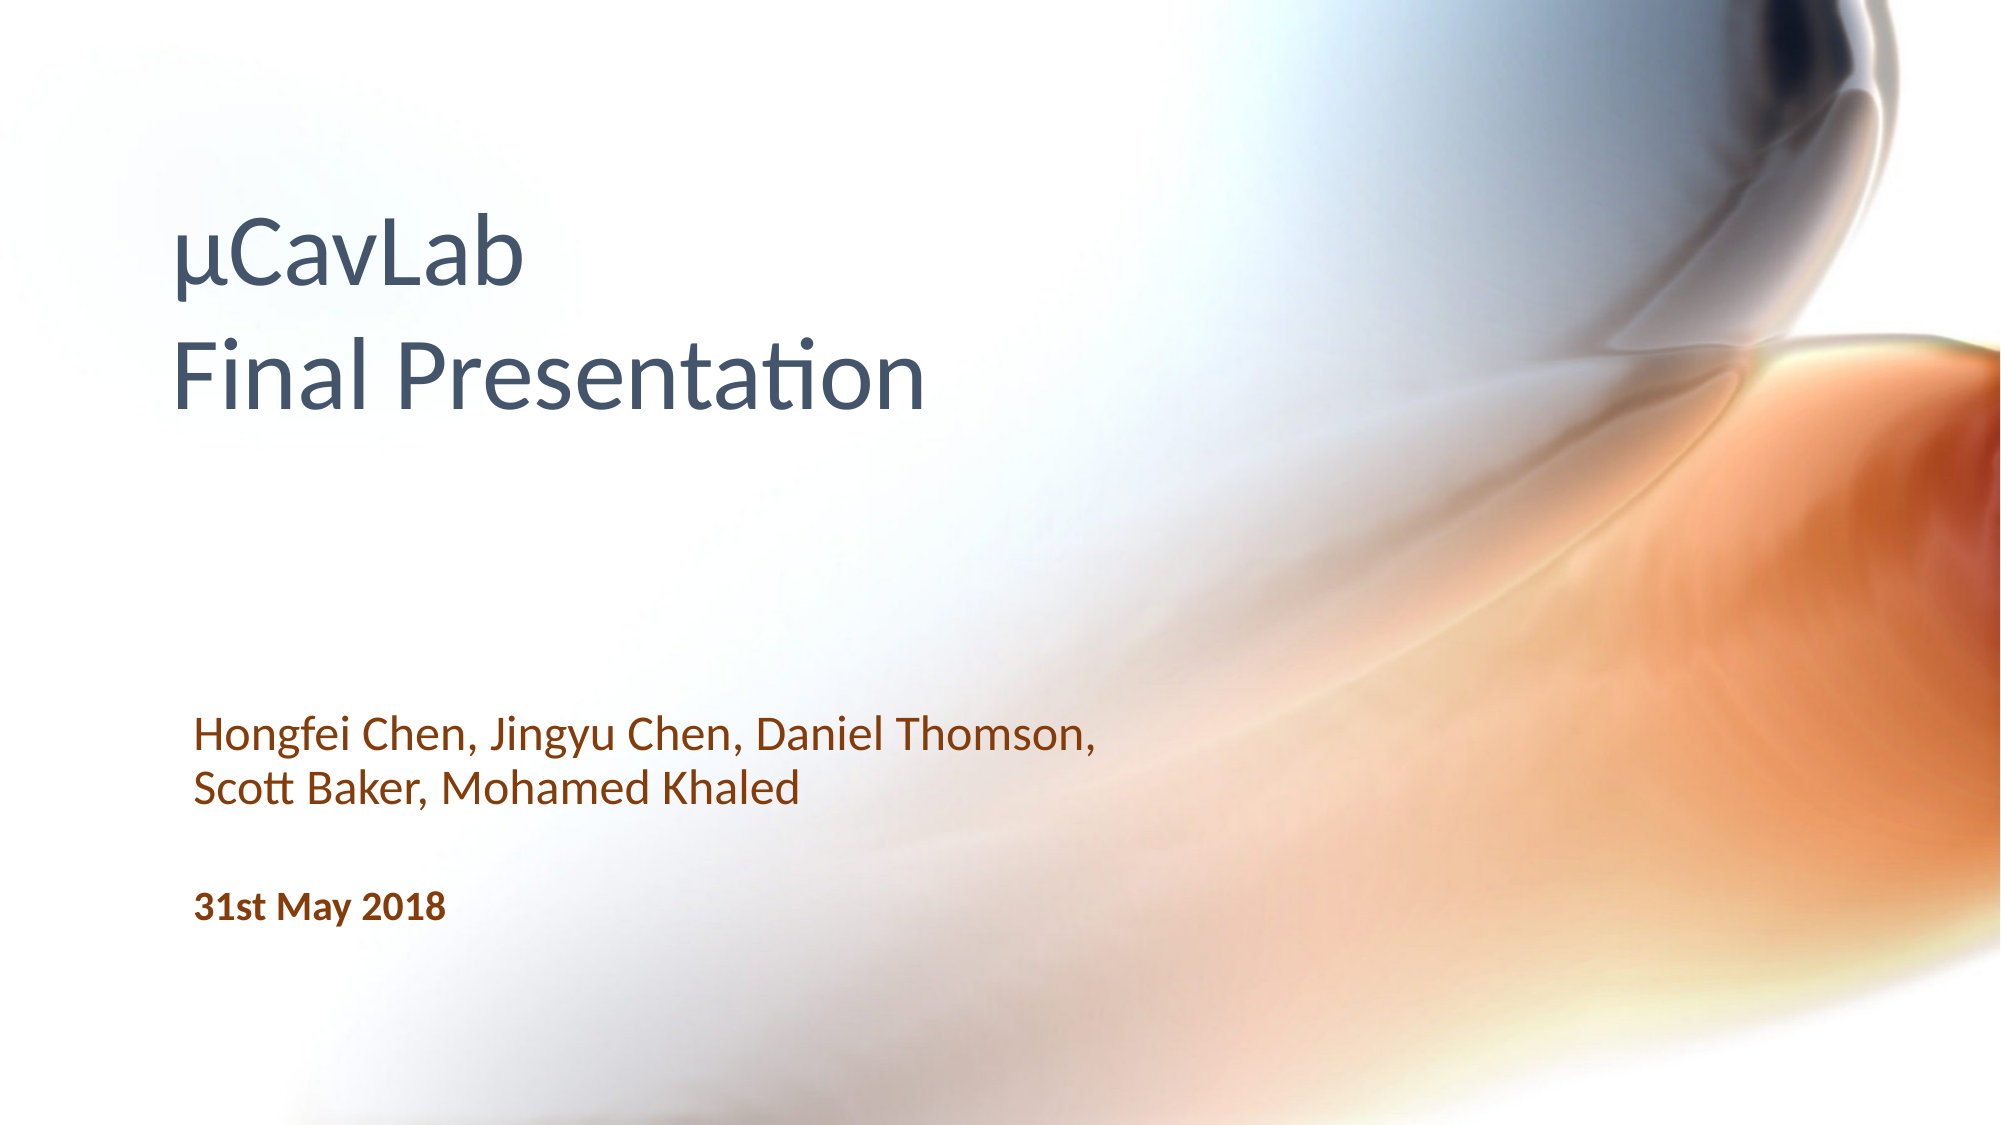

# μCavLab Final Presentation
Hongfei Chen, Jingyu Chen, Daniel Thomson,
Scott Baker, Mohamed Khaled
31st May 2018